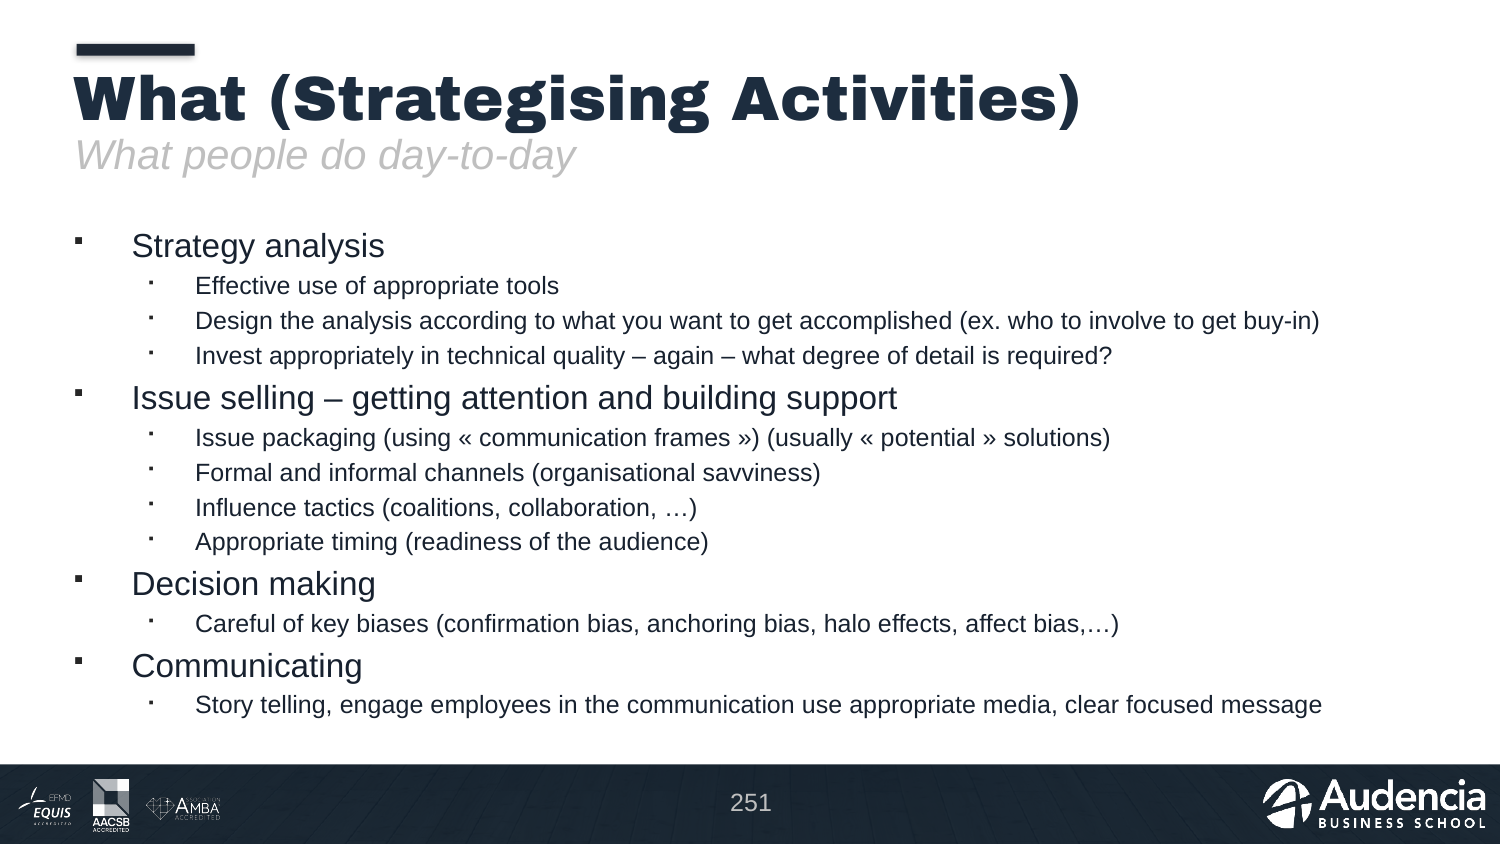

# What (Strategising Activities)
What people do day-to-day
Strategy analysis
Effective use of appropriate tools
Design the analysis according to what you want to get accomplished (ex. who to involve to get buy-in)
Invest appropriately in technical quality – again – what degree of detail is required?
Issue selling – getting attention and building support
Issue packaging (using « communication frames ») (usually « potential » solutions)
Formal and informal channels (organisational savviness)
Influence tactics (coalitions, collaboration, …)
Appropriate timing (readiness of the audience)
Decision making
Careful of key biases (confirmation bias, anchoring bias, halo effects, affect bias,…)
Communicating
Story telling, engage employees in the communication use appropriate media, clear focused message
251